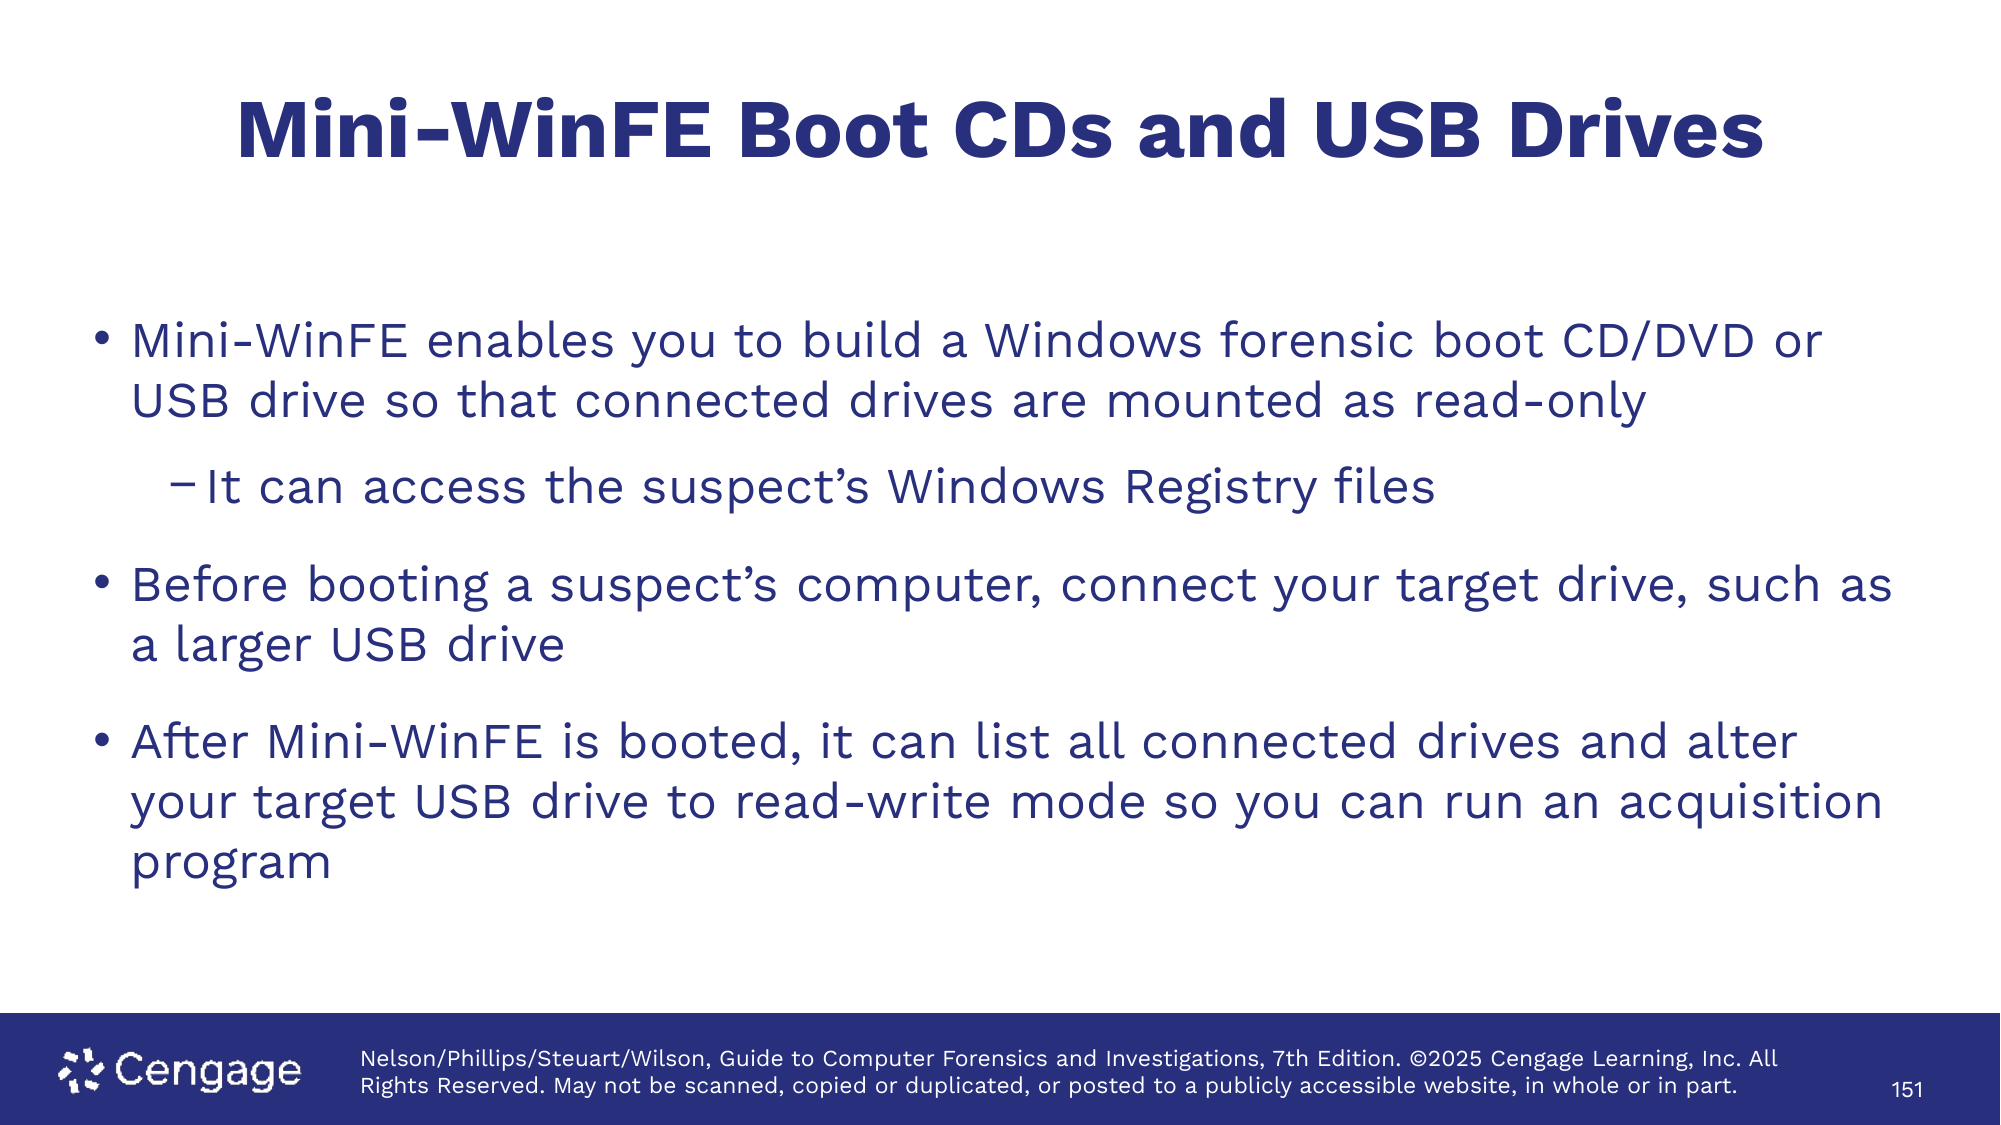

# Mini-WinFE Boot CDs and USB Drives
Mini-WinFE enables you to build a Windows forensic boot CD/DVD or USB drive so that connected drives are mounted as read-only
It can access the suspect’s Windows Registry files
Before booting a suspect’s computer, connect your target drive, such as a larger USB drive
After Mini-WinFE is booted, it can list all connected drives and alter your target USB drive to read-write mode so you can run an acquisition program